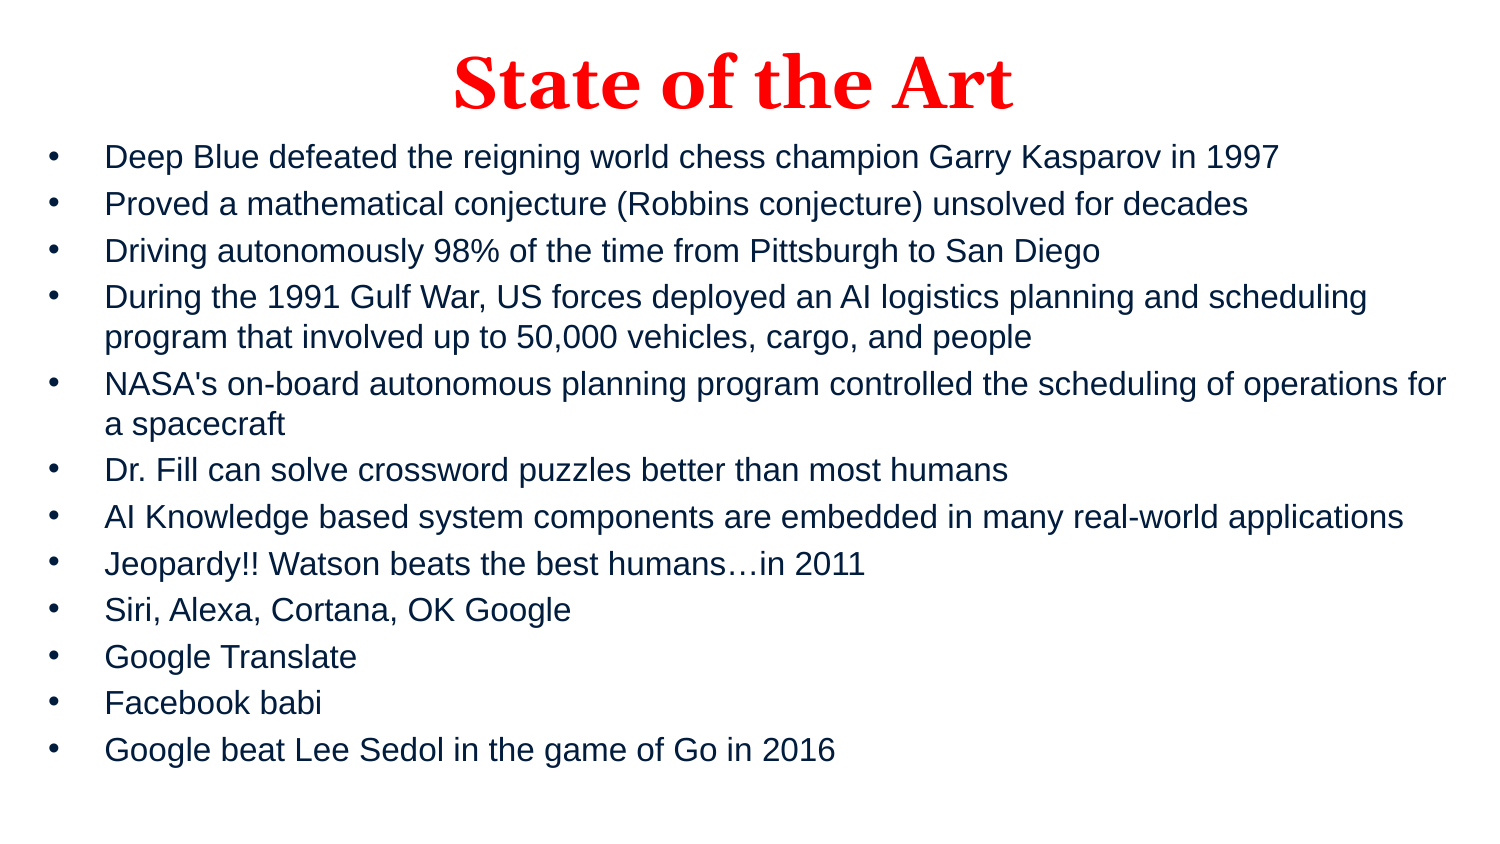

# State of the Art
Deep Blue defeated the reigning world chess champion Garry Kasparov in 1997
Proved a mathematical conjecture (Robbins conjecture) unsolved for decades
Driving autonomously 98% of the time from Pittsburgh to San Diego
During the 1991 Gulf War, US forces deployed an AI logistics planning and scheduling program that involved up to 50,000 vehicles, cargo, and people
NASA's on-board autonomous planning program controlled the scheduling of operations for a spacecraft
Dr. Fill can solve crossword puzzles better than most humans
AI Knowledge based system components are embedded in many real-world applications
Jeopardy!! Watson beats the best humans…in 2011
Siri, Alexa, Cortana, OK Google
Google Translate
Facebook babi
Google beat Lee Sedol in the game of Go in 2016